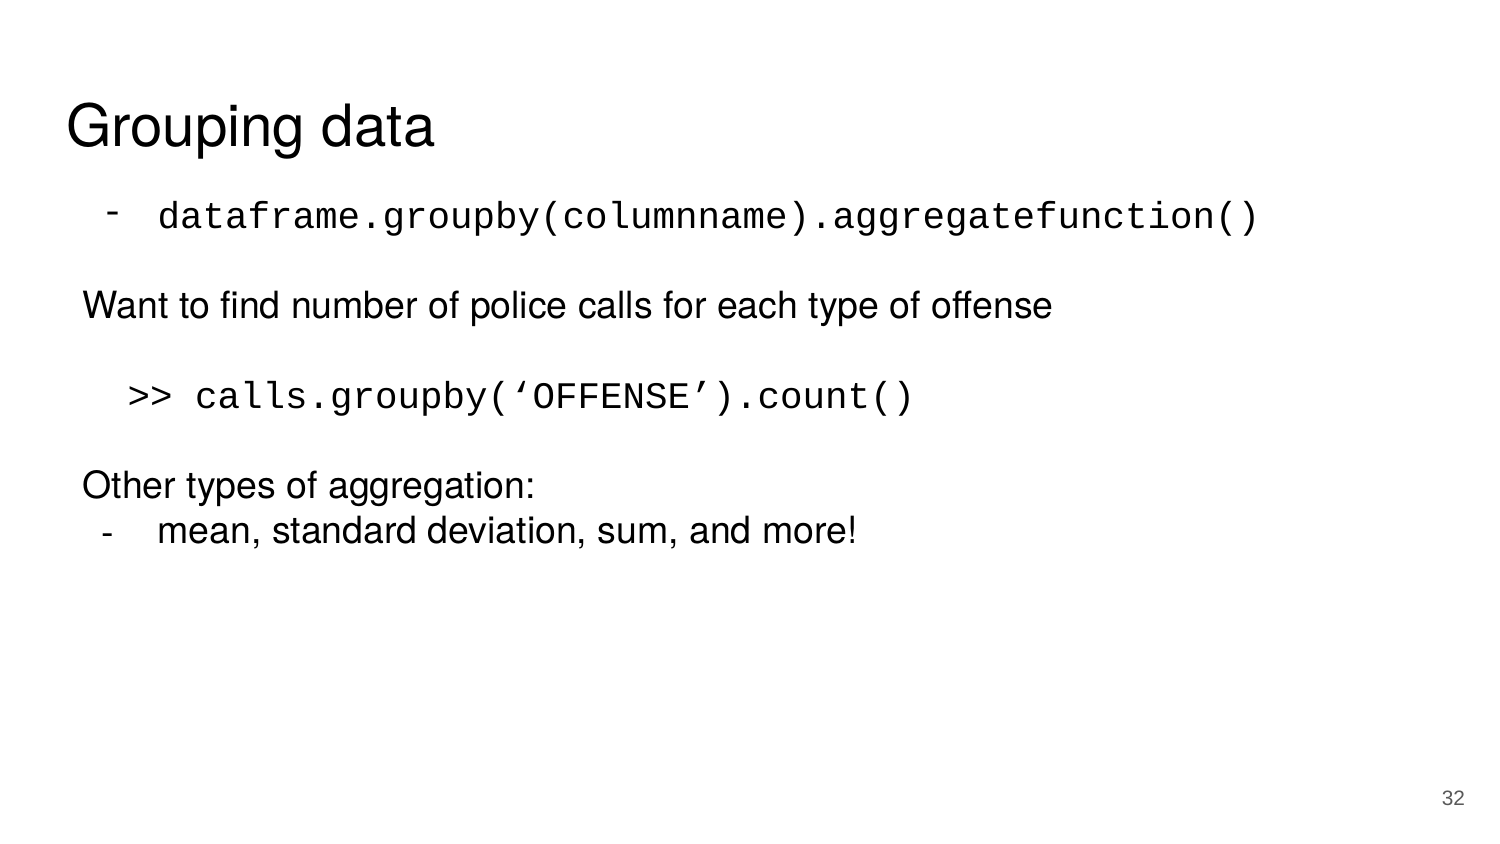

# Grouping data

dataframe.groupby(columnname).aggregatefunction()

Want to find number of police calls for each type of offense

  >> calls.groupby(‘OFFENSE’).count()

Other types of aggregation:
mean, standard deviation, sum, and more!

32